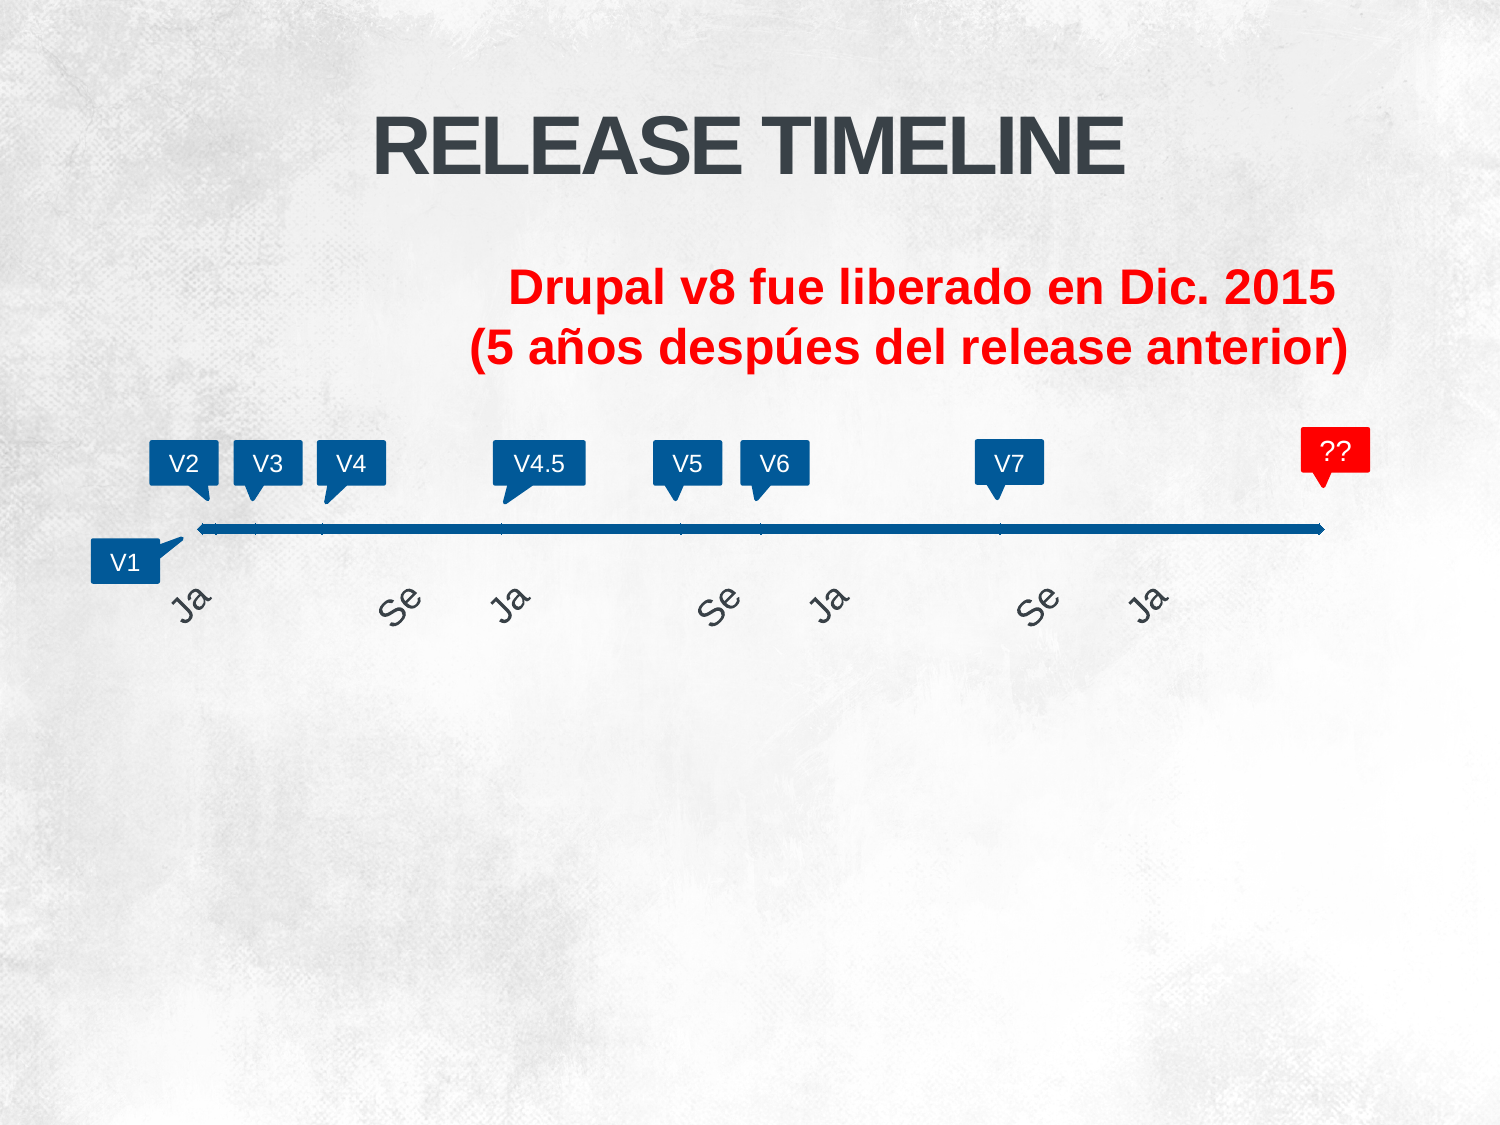

# RELEASE TIMELINE
Drupal v8 fue liberado en Dic. 2015
(5 años despúes del release anterior)

??
V7
V2
V3
V4
V4.5
V5
V6

### Chart

| Category |  |
|---|---|
| 36906.0 | 1.0 |
| 36965.0 | 1.0 |
| 37149.0 | 1.0 |
| 37453.0 | 1.0 |
| 38276.0 | 1.0 |
| 39097.0 | 1.0 |
| 39460.0 | 1.0 |
| 40548.0 | 1.0 |
| 42005.0 | 1.0 |
V1